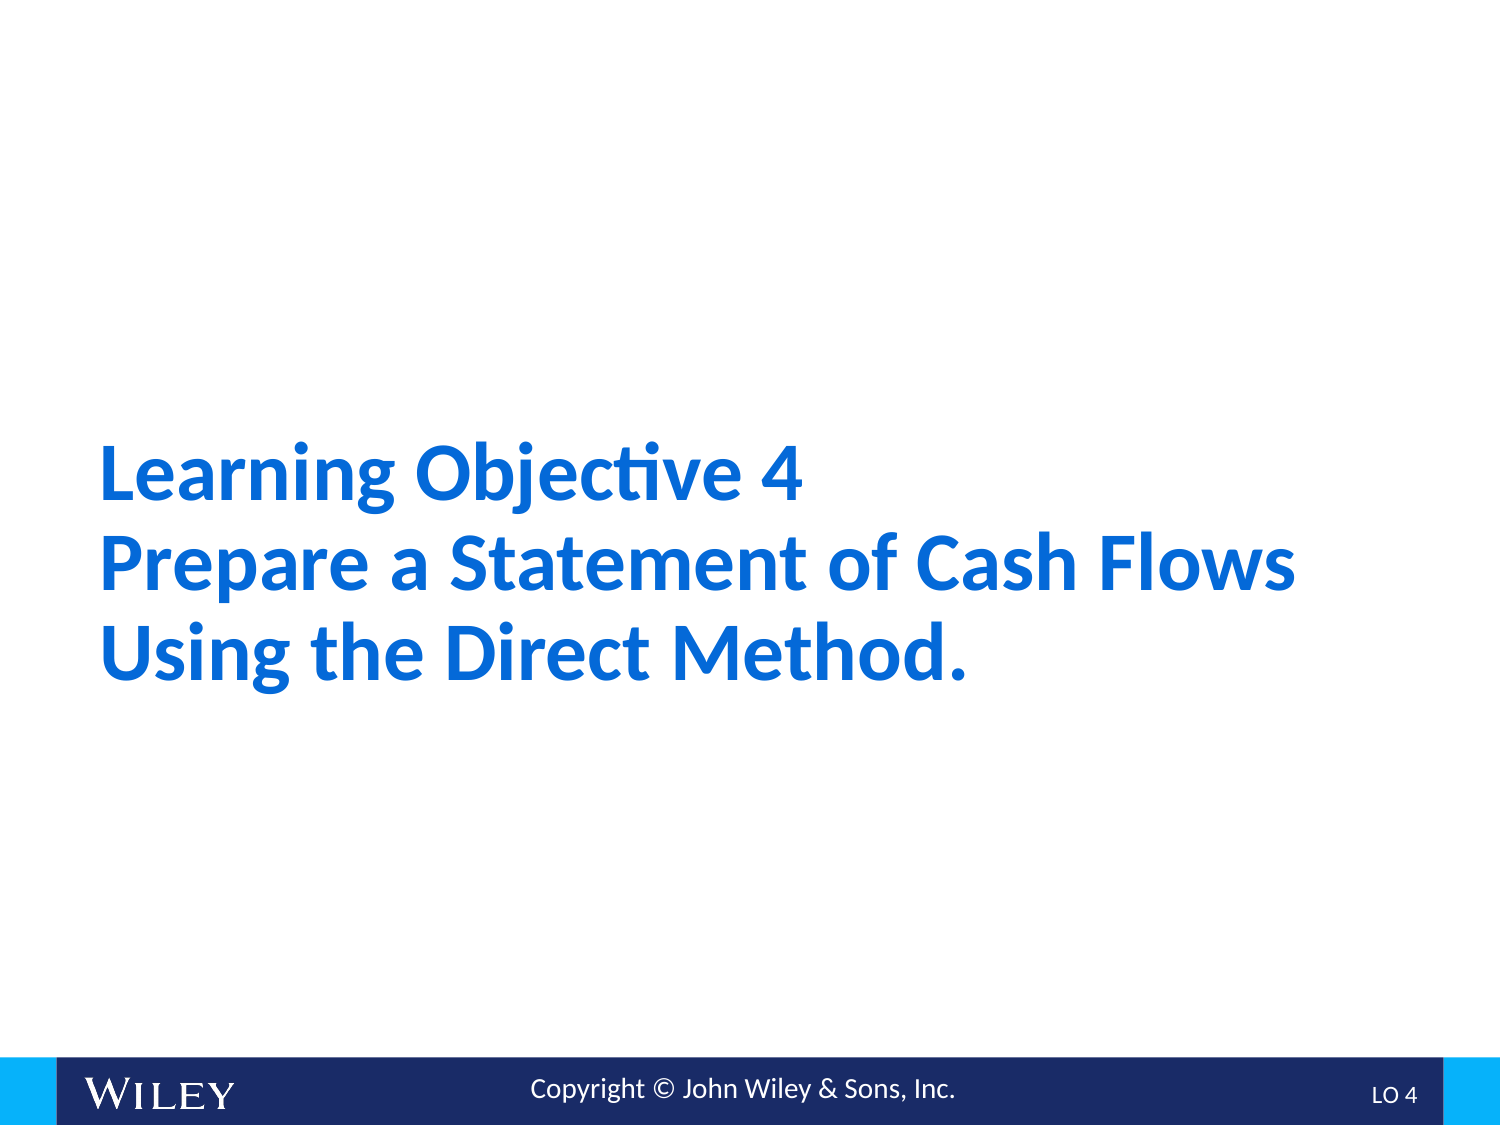

# Learning Objective 4 Prepare a Statement of Cash Flows Using the Direct Method.
L O 4